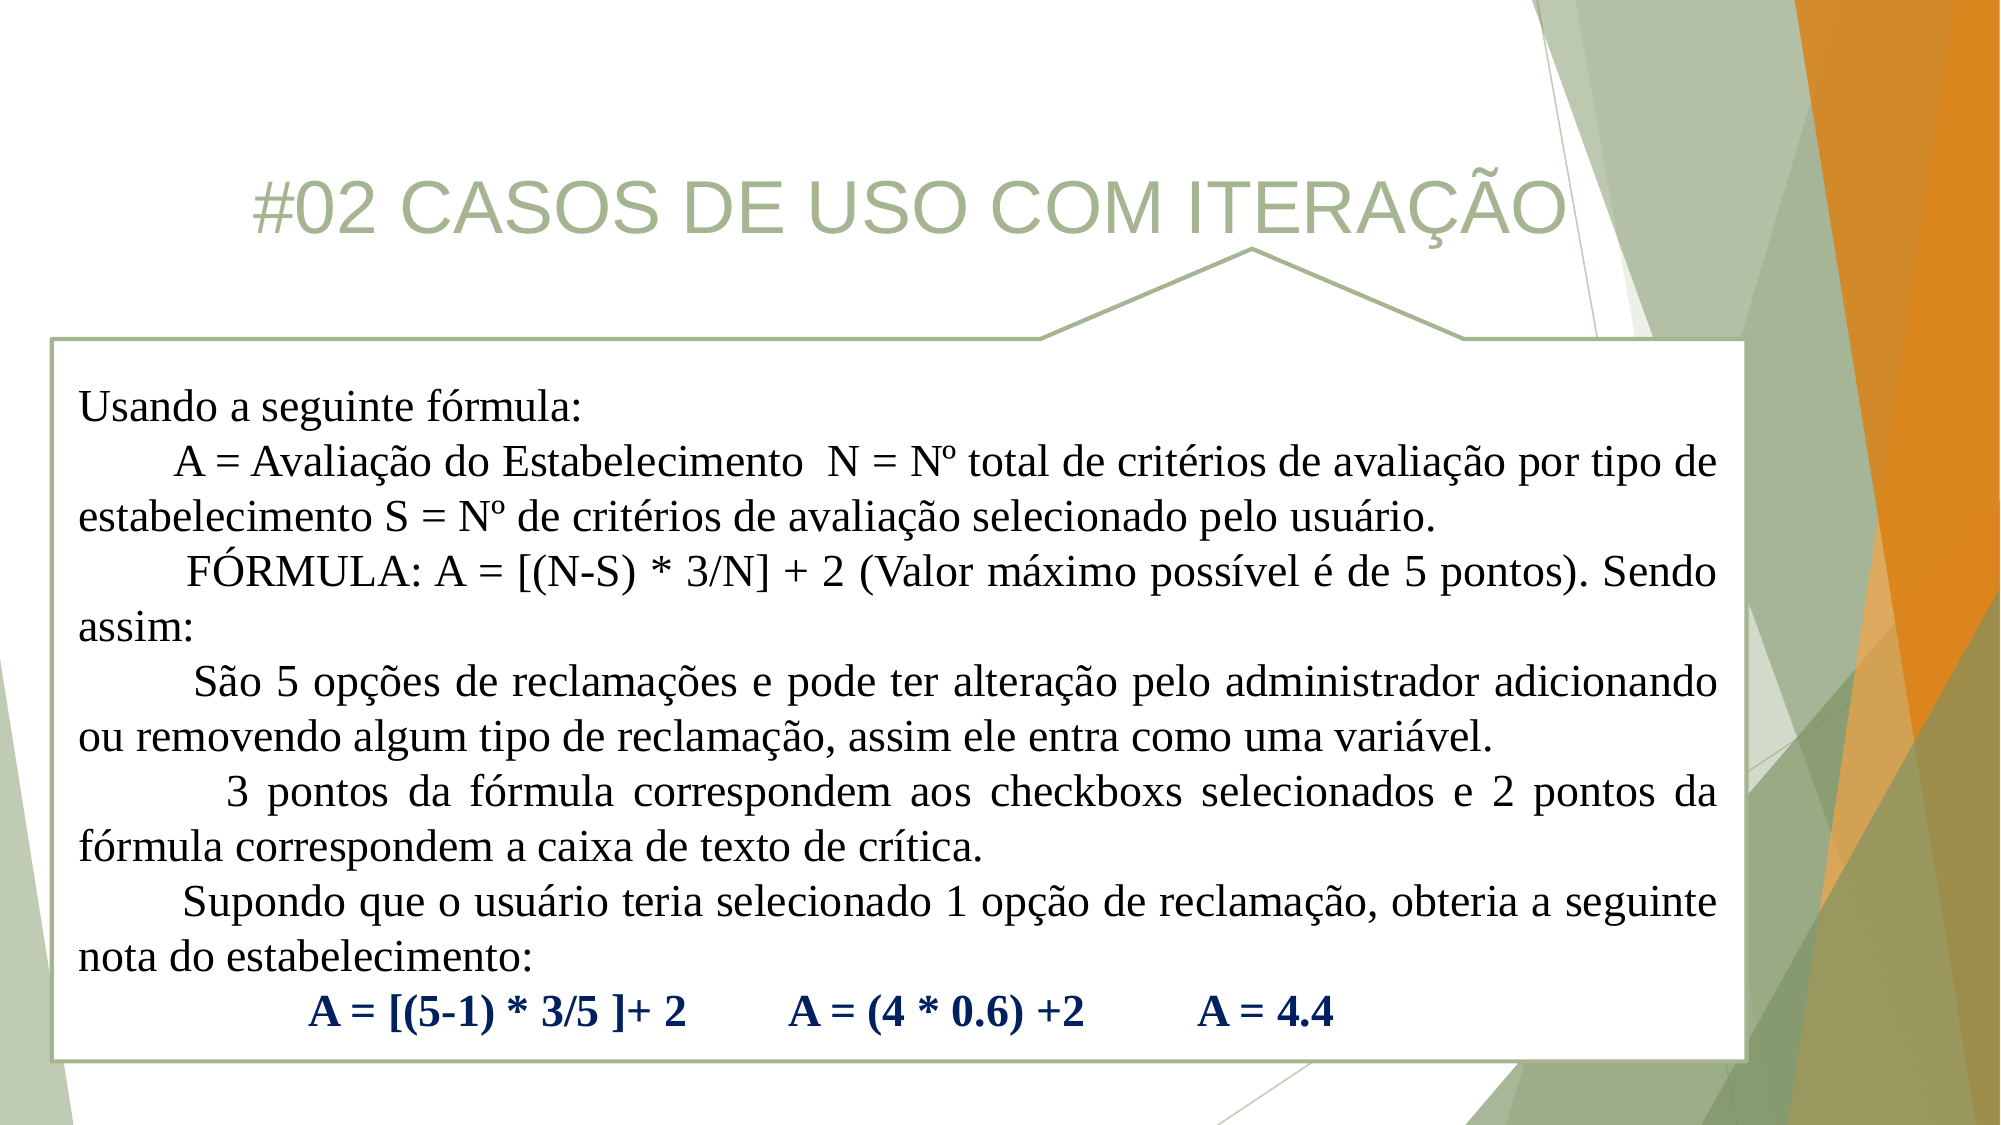

#02 CASOS DE USO COM ITERAÇÃO

Usando a seguinte fórmula:
        A = Avaliação do Estabelecimento  N = Nº total de critérios de avaliação por tipo de estabelecimento S = Nº de critérios de avaliação selecionado pelo usuário.
        FÓRMULA: A = [(N-S) * 3/N] + 2 (Valor máximo possível é de 5 pontos). Sendo assim:
        São 5 opções de reclamações e pode ter alteração pelo administrador adicionando ou removendo algum tipo de reclamação, assim ele entra como uma variável.
        3 pontos da fórmula correspondem aos checkboxs selecionados e 2 pontos da fórmula correspondem a caixa de texto de crítica.
        Supondo que o usuário teria selecionado 1 opção de reclamação, obteria a seguinte nota do estabelecimento:
                    A = [(5-1) * 3/5 ]+ 2         A = (4 * 0.6) +2          A = 4.4

| Nome do Caso de Uso: | Criar Nova Reclamação |
| --- | --- |

O usuário selecionará o tipo de reclamação (são cinco pontos e haverá uma barra de texto, para especificar).

| Caso de Teste | CT #21 |
| --- | --- |
| Status | Falha |
| --- | --- |